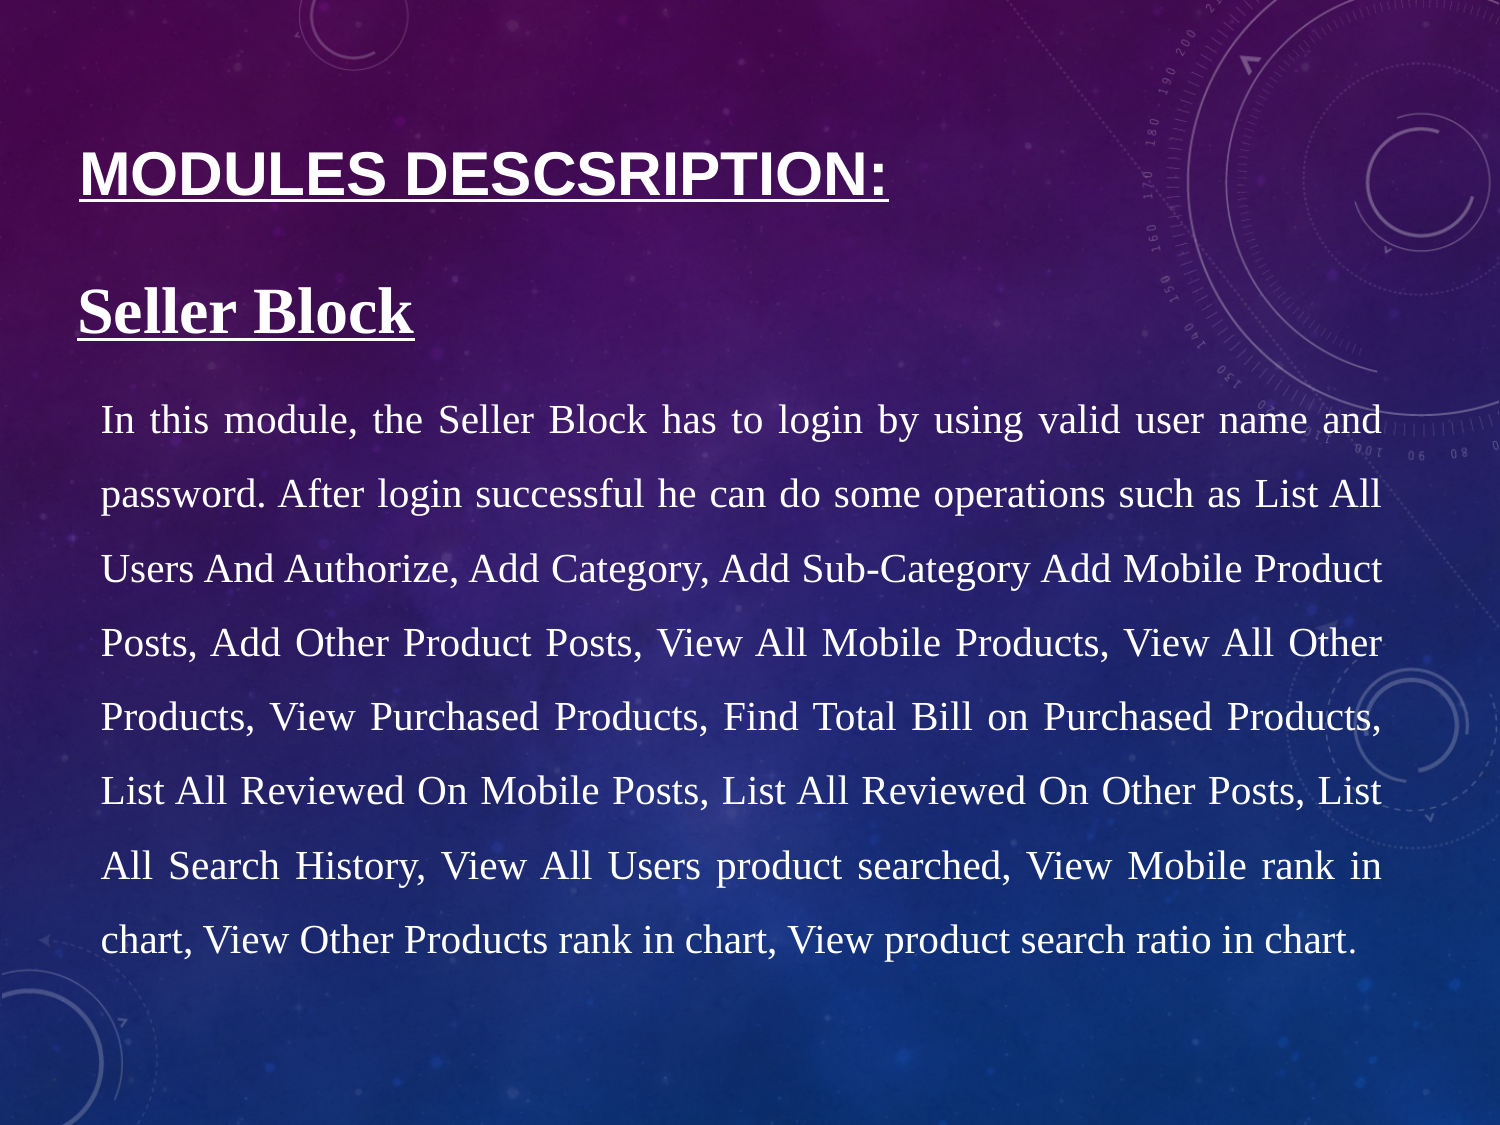

MODULES DESCSRIPTION:
   Seller Block
In this module, the Seller Block has to login by using valid user name and password. After login successful he can do some operations such as List All Users And Authorize, Add Category, Add Sub-Category Add Mobile Product Posts, Add Other Product Posts, View All Mobile Products, View All Other Products, View Purchased Products, Find Total Bill on Purchased Products, List All Reviewed On Mobile Posts, List All Reviewed On Other Posts, List All Search History, View All Users product searched, View Mobile rank in chart, View Other Products rank in chart, View product search ratio in chart.